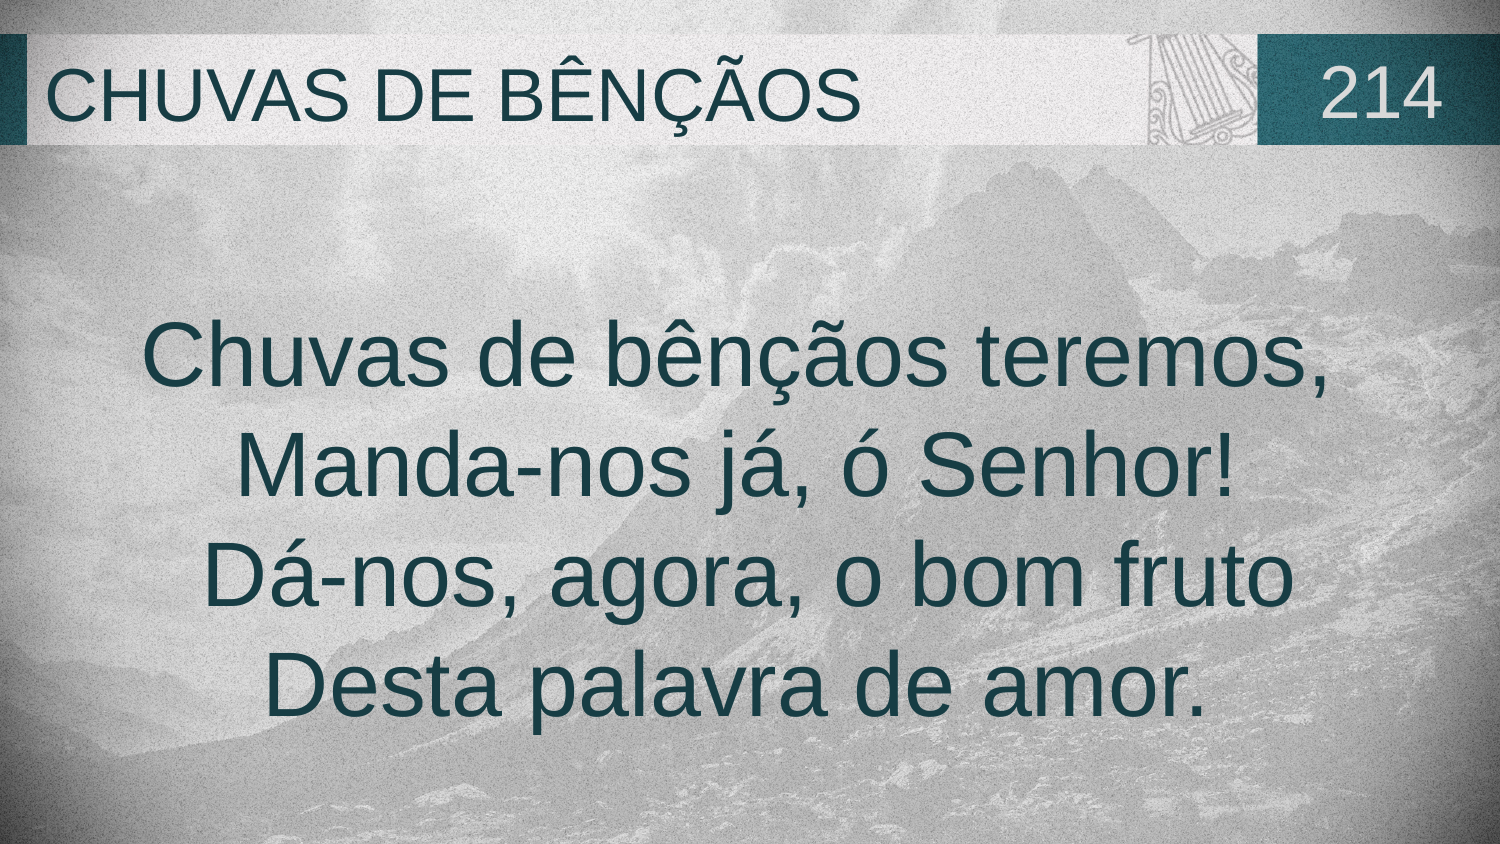

# CHUVAS DE BÊNÇÃOS
214
Chuvas de bênçãos teremos,
Manda-nos já, ó Senhor!
Dá-nos, agora, o bom fruto
Desta palavra de amor.